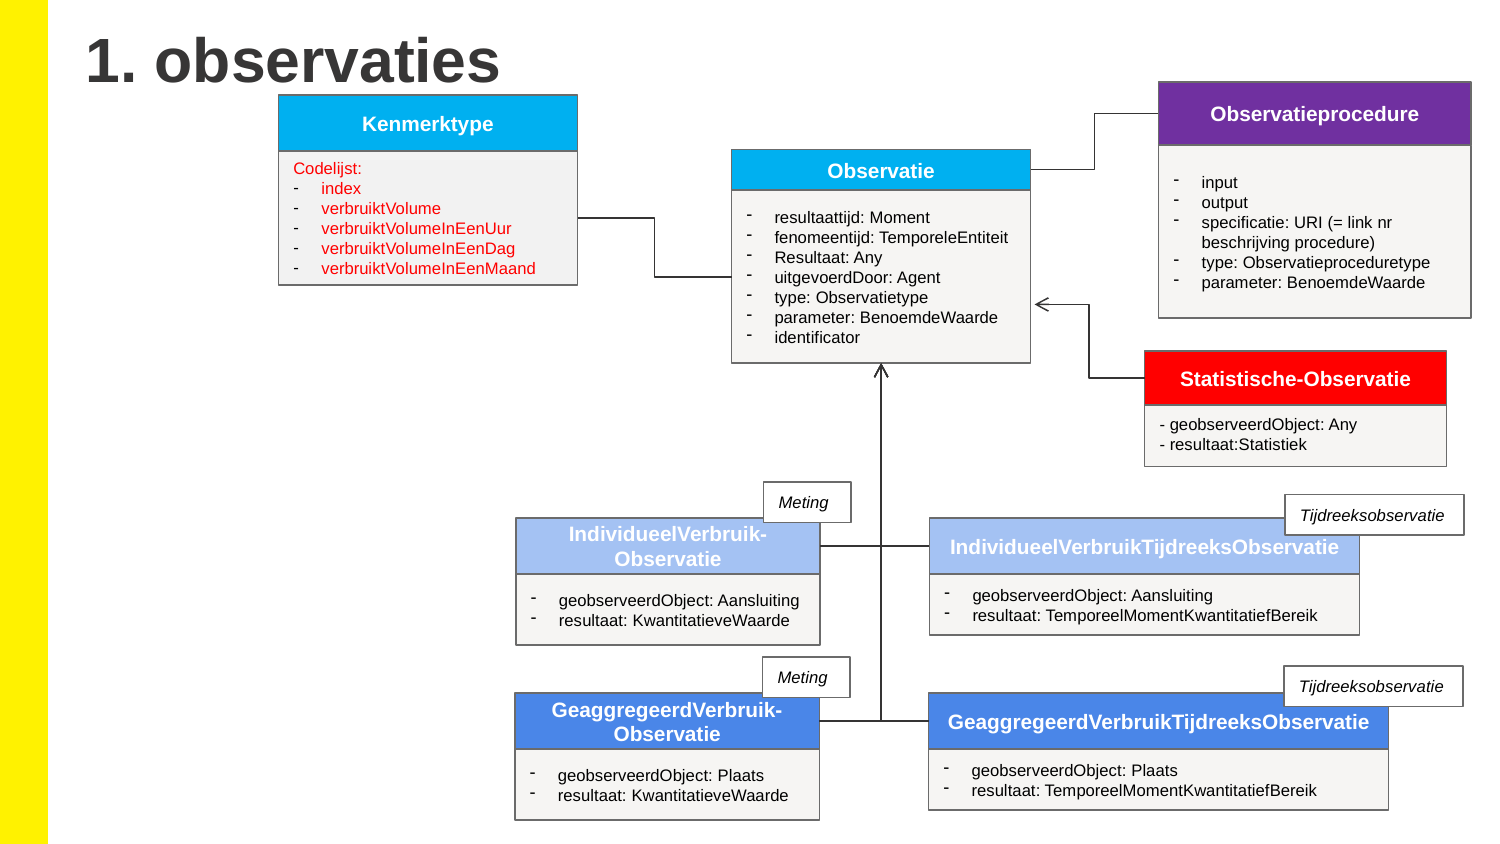

1. observaties
Observatieprocedure
input
output
specificatie: URI (= link nr beschrijving procedure)
type: Observatieproceduretype
parameter: BenoemdeWaarde
Kenmerktype
Codelijst:
index
verbruiktVolume
verbruiktVolumeInEenUur
verbruiktVolumeInEenDag
verbruiktVolumeInEenMaand
Observatie
resultaattijd: Moment
fenomeentijd: TemporeleEntiteit
Resultaat: Any
uitgevoerdDoor: Agent
type: Observatietype
parameter: BenoemdeWaarde
identificator
Statistische-Observatie
- geobserveerdObject: Any
- resultaat:Statistiek
Meting
Tijdreeksobservatie
IndividueelVerbruik-Observatie
geobserveerdObject: Aansluiting
resultaat: KwantitatieveWaarde
IndividueelVerbruikTijdreeksObservatie
geobserveerdObject: Aansluiting
resultaat: TemporeelMomentKwantitatiefBereik
Meting
Tijdreeksobservatie
GeaggregeerdVerbruik-Observatie
geobserveerdObject: Plaats
resultaat: KwantitatieveWaarde
GeaggregeerdVerbruikTijdreeksObservatie
geobserveerdObject: Plaats
resultaat: TemporeelMomentKwantitatiefBereik